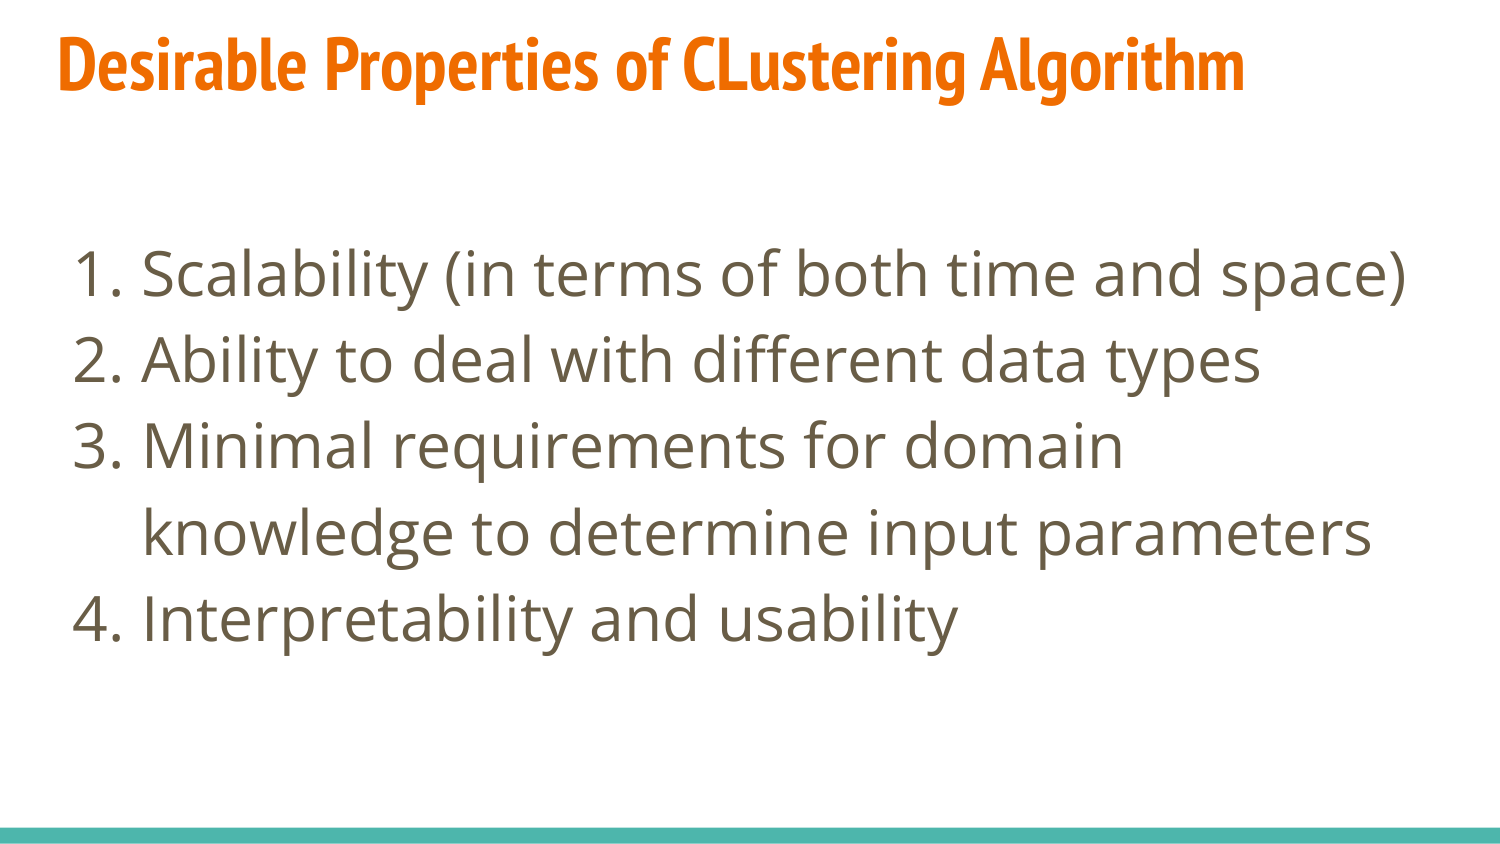

Desirable Properties of CLustering Algorithm
Scalability (in terms of both time and space)
Ability to deal with different data types
Minimal requirements for domain knowledge to determine input parameters
Interpretability and usability